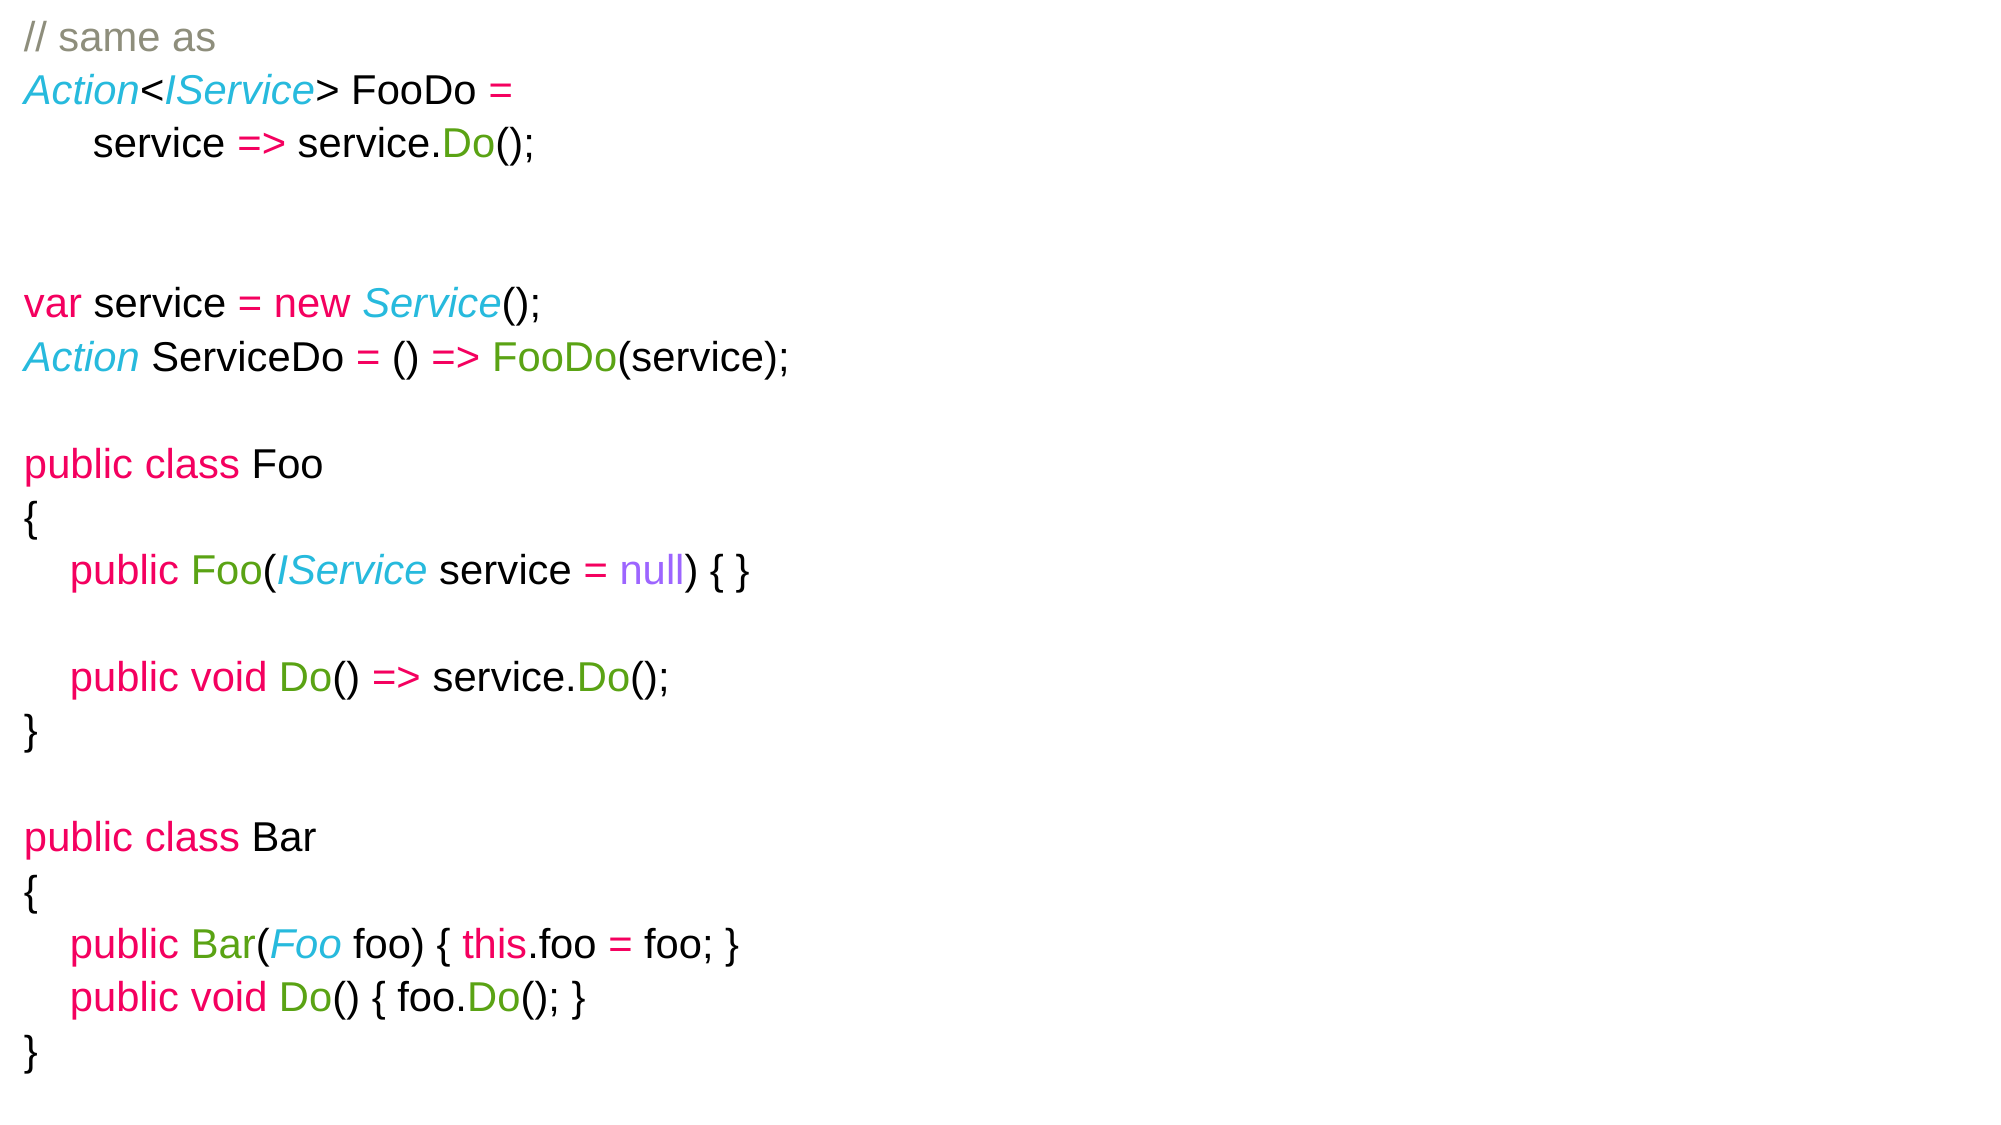

// same as
Action<IService> FooDo =
      service => service.Do();

var service = new Service();
Action ServiceDo = () => FooDo(service);

public class Foo
{
    public Foo(IService service = null) { }

    public void Do() => service.Do();
}

public class Bar
{
    public Bar(Foo foo) { this.foo = foo; }
    public void Do() { foo.Do(); }
}